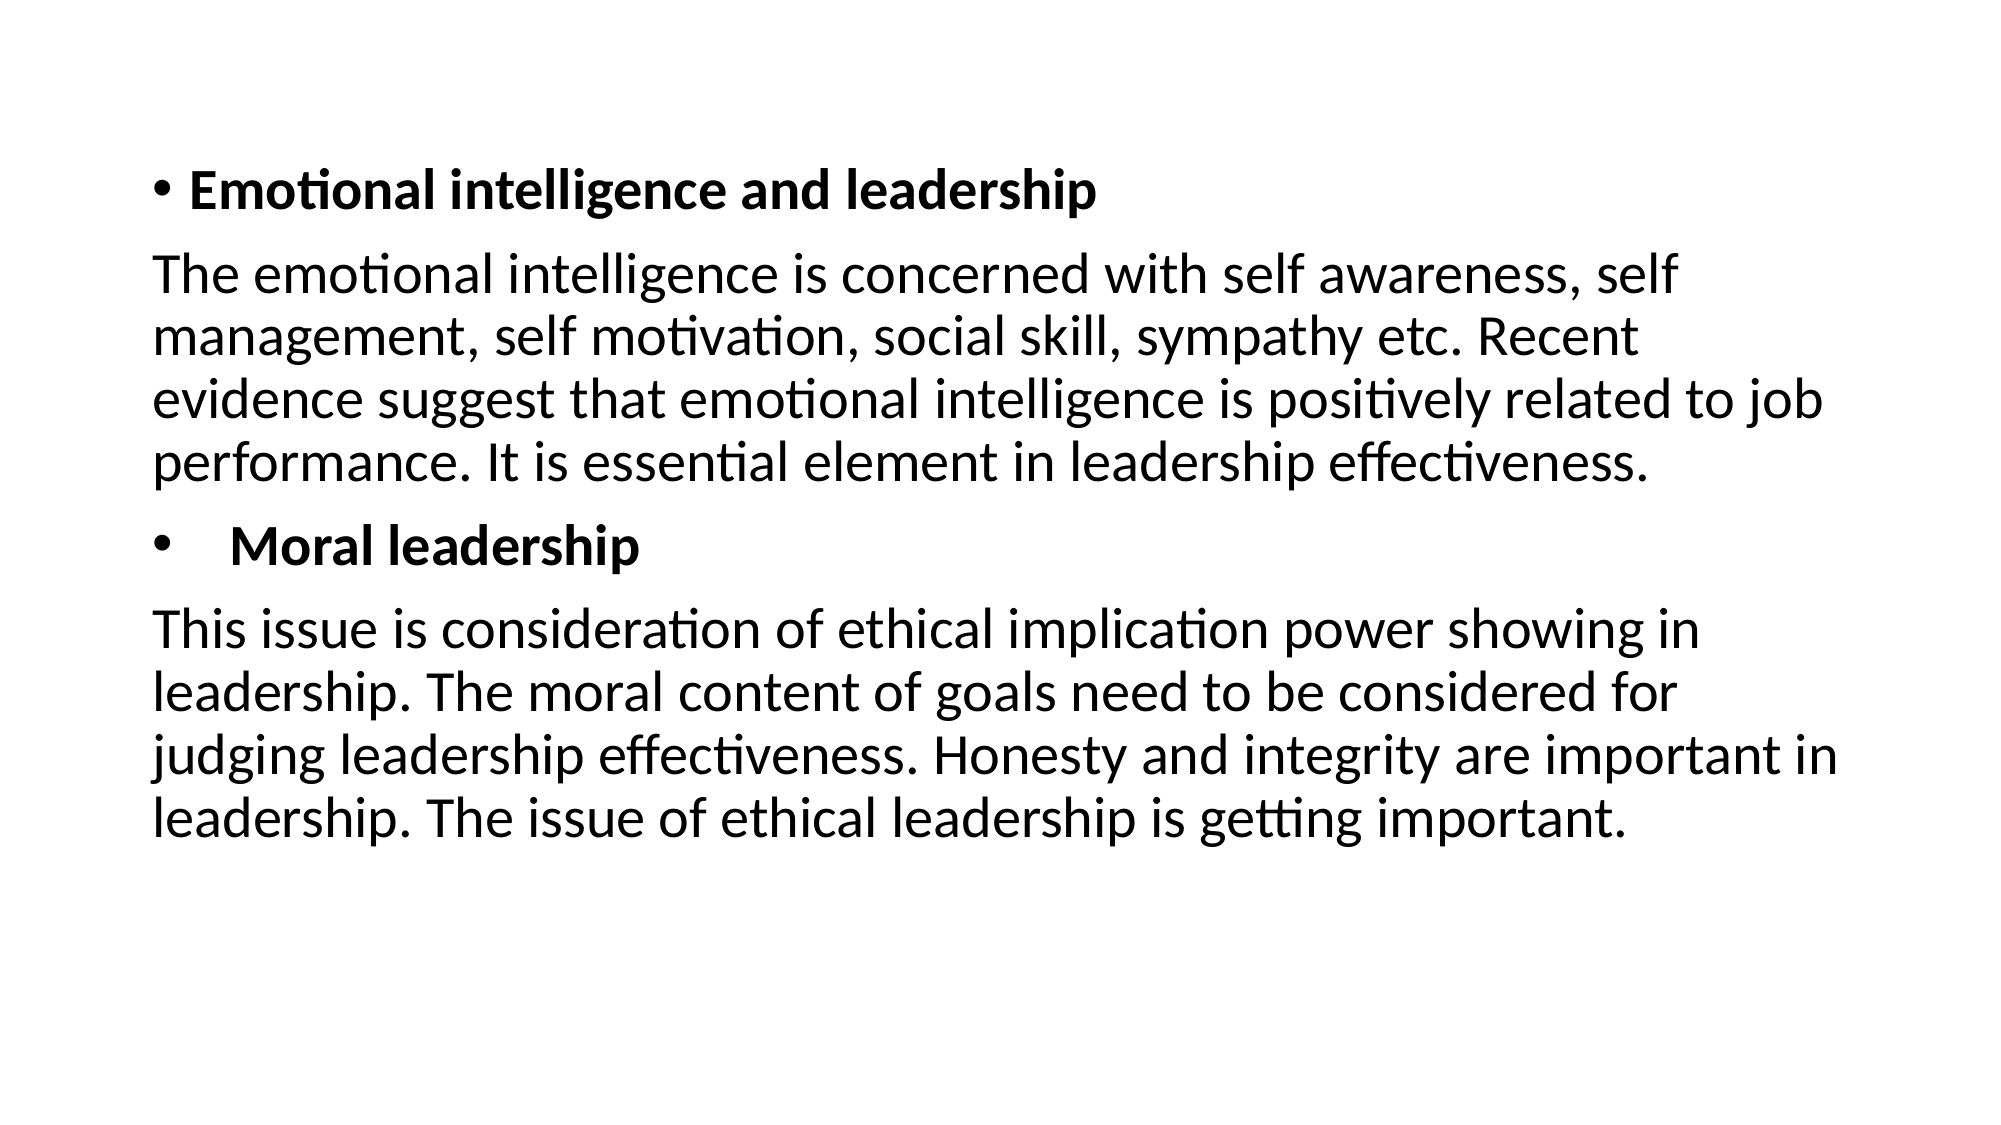

#
Emotional intelligence and leadership
The emotional intelligence is concerned with self awareness, self management, self motivation, social skill, sympathy etc. Recent evidence suggest that emotional intelligence is positively related to job performance. It is essential element in leadership effectiveness.
   Moral leadership
This issue is consideration of ethical implication power showing in leadership. The moral content of goals need to be considered for judging leadership effectiveness. Honesty and integrity are important in leadership. The issue of ethical leadership is getting important.